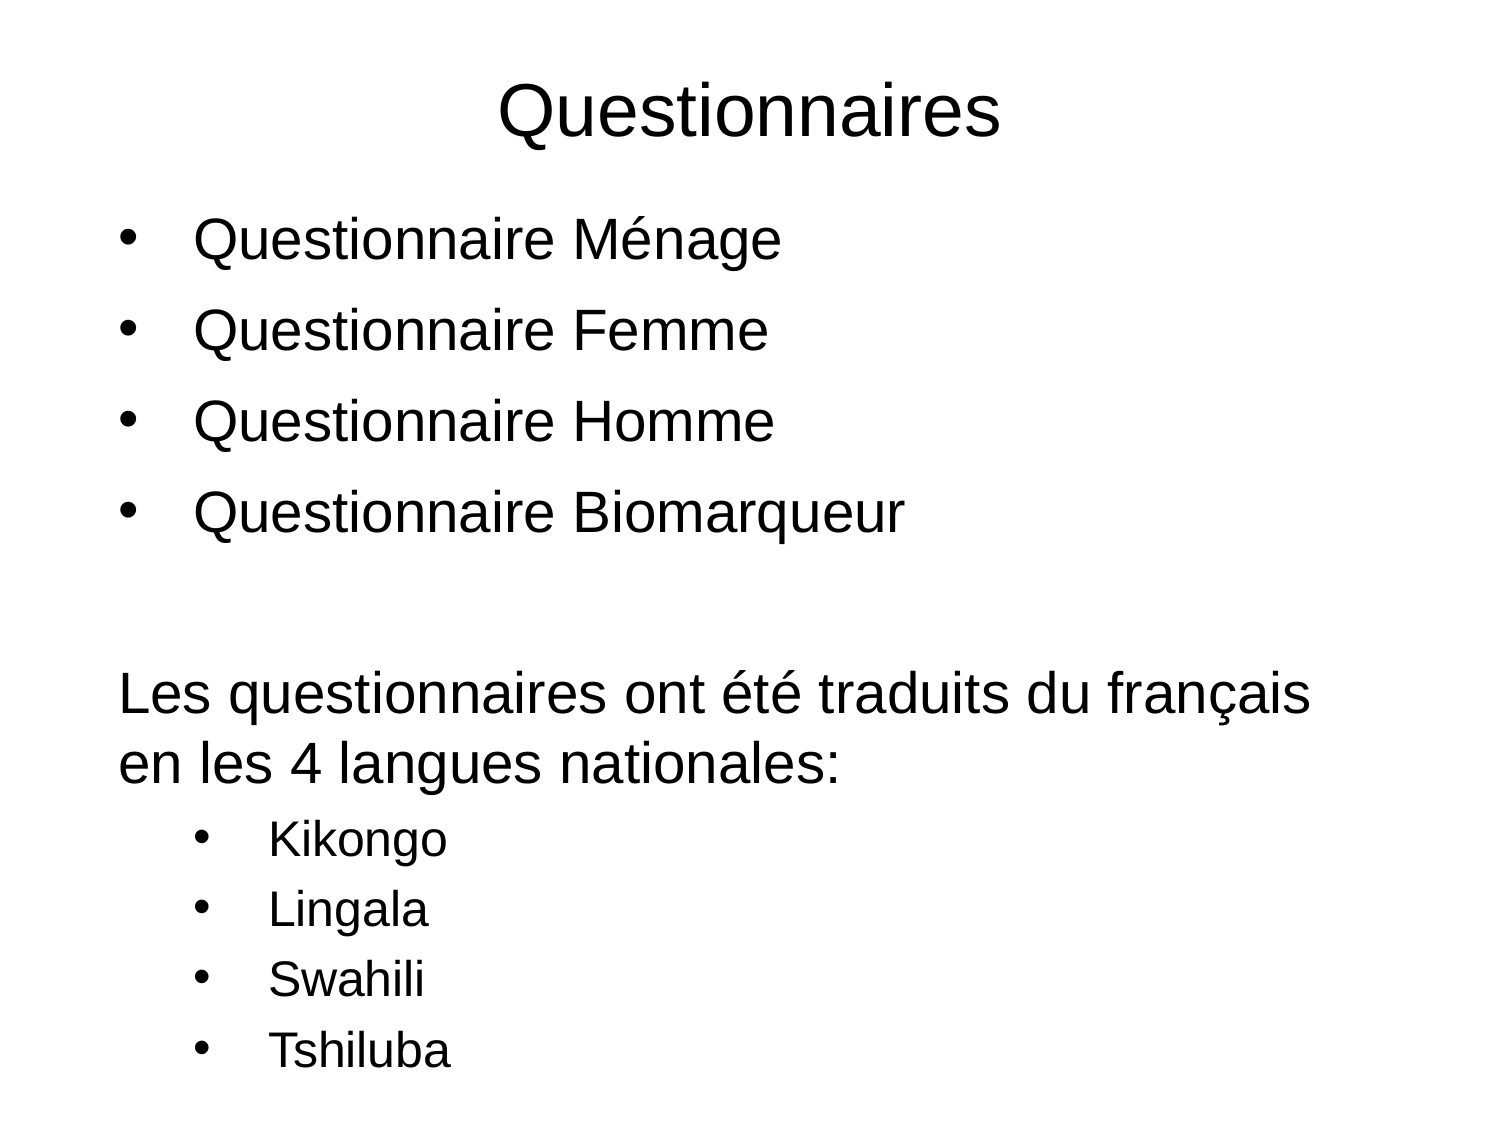

# Questionnaires
Questionnaire Ménage
Questionnaire Femme
Questionnaire Homme
Questionnaire Biomarqueur

Les questionnaires ont été traduits du français en les 4 langues nationales:
Kikongo
Lingala
Swahili
Tshiluba